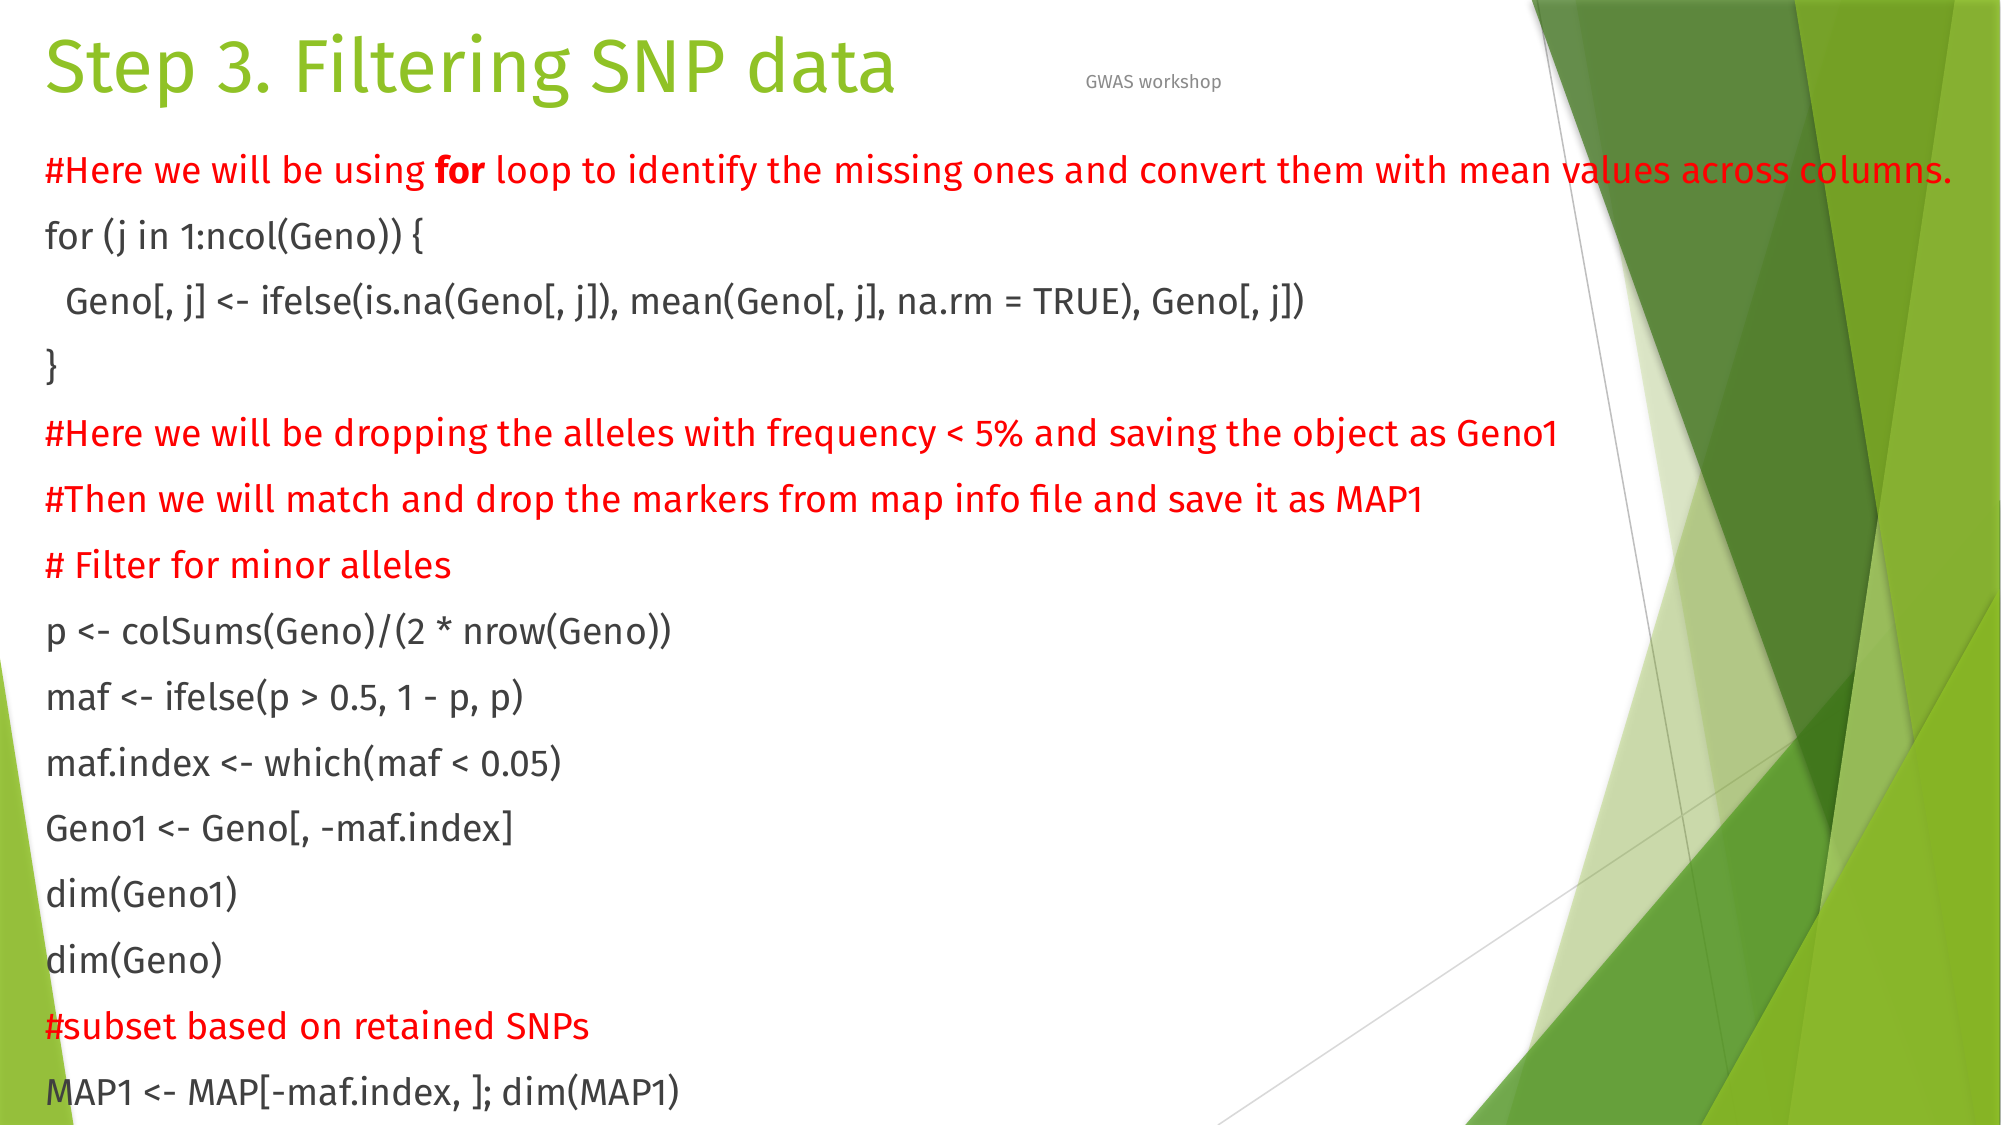

# Step 3. Filtering SNP data
GWAS workshop
#Here we will be using for loop to identify the missing ones and convert them with mean values across columns.
for (j in 1:ncol(Geno)) {
  Geno[, j] <- ifelse(is.na(Geno[, j]), mean(Geno[, j], na.rm = TRUE), Geno[, j])
}
#Here we will be dropping the alleles with frequency < 5% and saving the object as Geno1
#Then we will match and drop the markers from map info file and save it as MAP1
# Filter for minor alleles
p <- colSums(Geno)/(2 * nrow(Geno))
maf <- ifelse(p > 0.5, 1 - p, p)
maf.index <- which(maf < 0.05)
Geno1 <- Geno[, -maf.index]
dim(Geno1)
dim(Geno)
#subset based on retained SNPs
MAP1 <- MAP[-maf.index, ]; dim(MAP1)